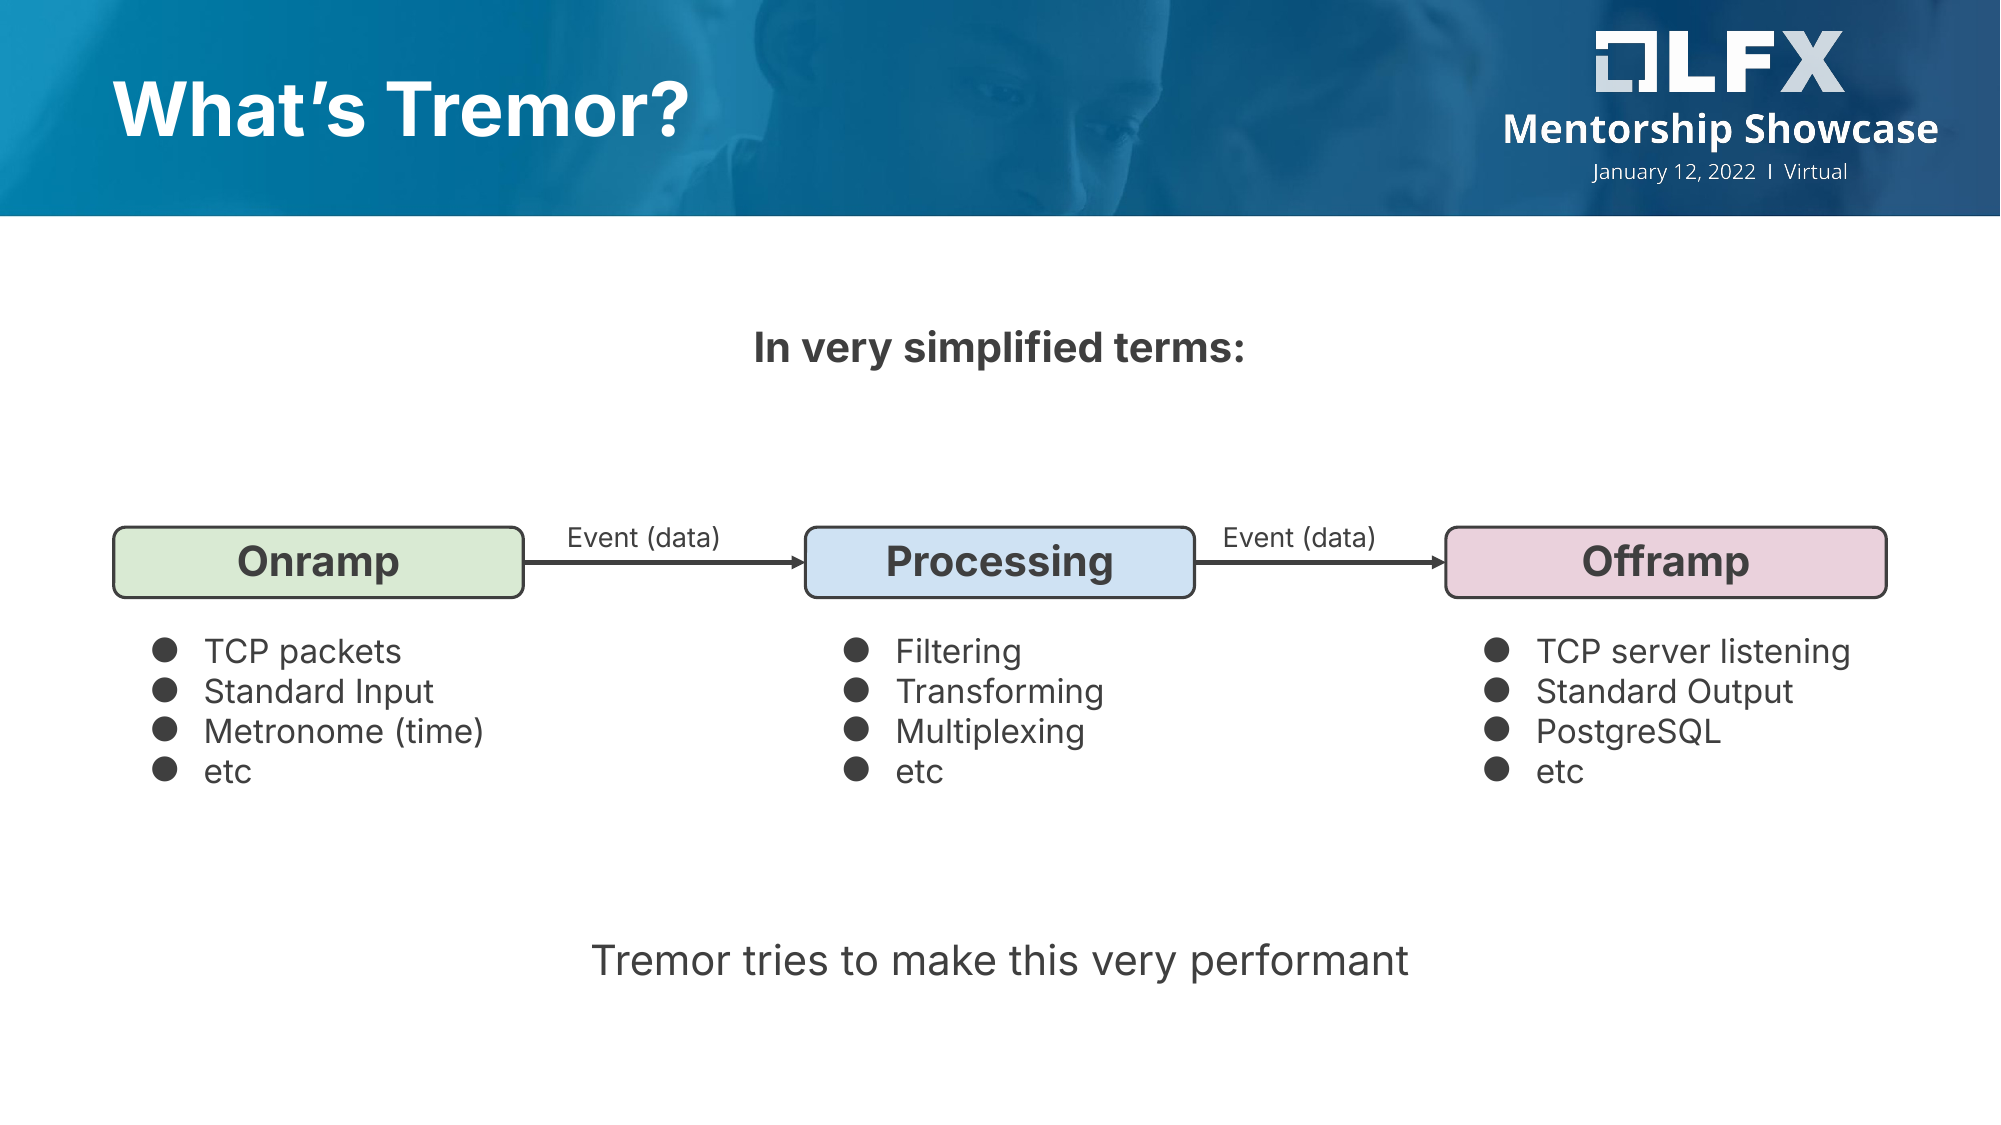

What’s Tremor?
In very simplified terms:
Event (data)
Event (data)

Onramp
Processing

Offramp

TCP packets
Standard Input
Metronome (time)
etc
Filtering
Transforming
Multiplexing
etc
TCP server listening
Standard Output
PostgreSQL
etc
Tremor tries to make this very performant